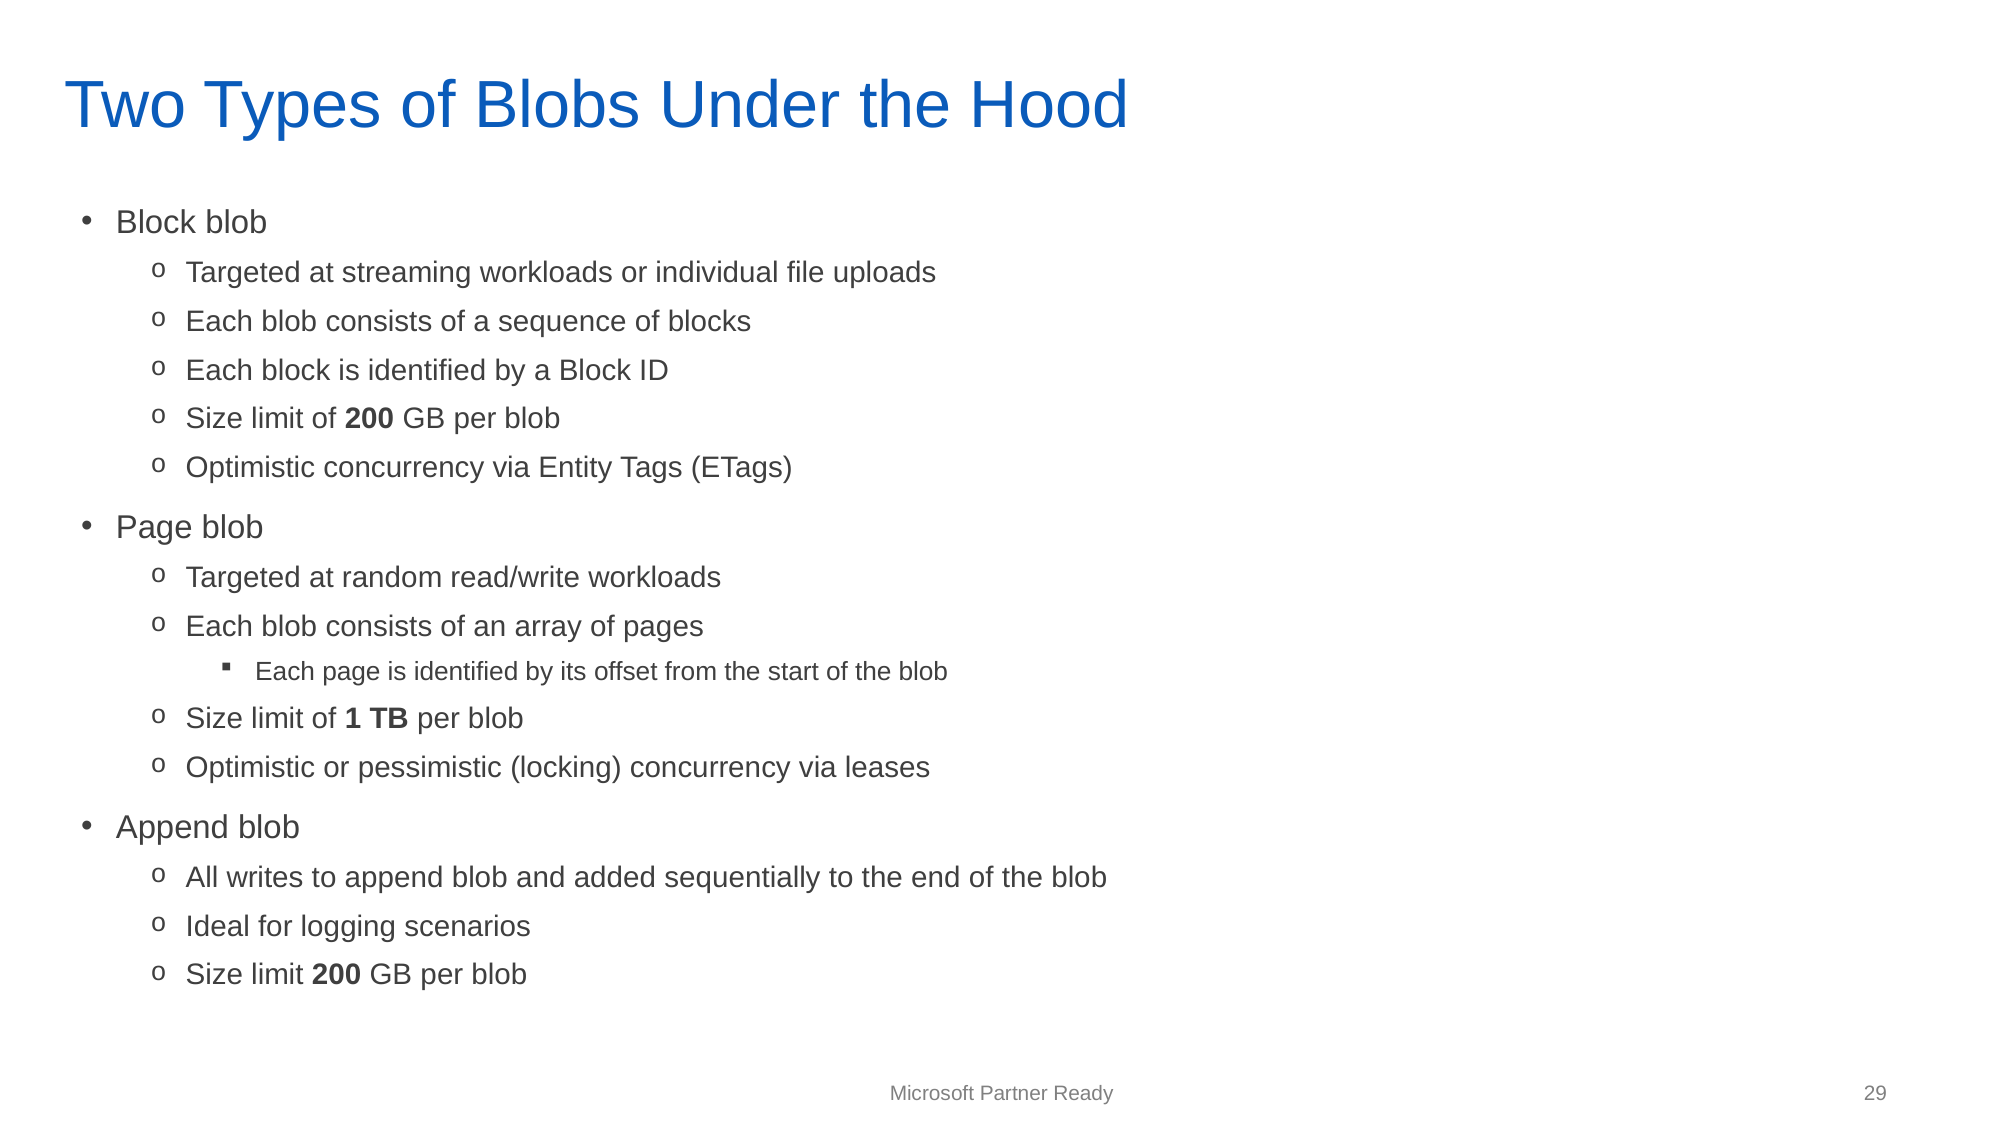

# Two Types of Blobs Under the Hood
Block blob
Targeted at streaming workloads or individual file uploads
Each blob consists of a sequence of blocks
Each block is identified by a Block ID
Size limit of 200 GB per blob
Optimistic concurrency via Entity Tags (ETags)
Page blob
Targeted at random read/write workloads
Each blob consists of an array of pages
Each page is identified by its offset from the start of the blob
Size limit of 1 TB per blob
Optimistic or pessimistic (locking) concurrency via leases
Append blob
All writes to append blob and added sequentially to the end of the blob
Ideal for logging scenarios
Size limit 200 GB per blob

29